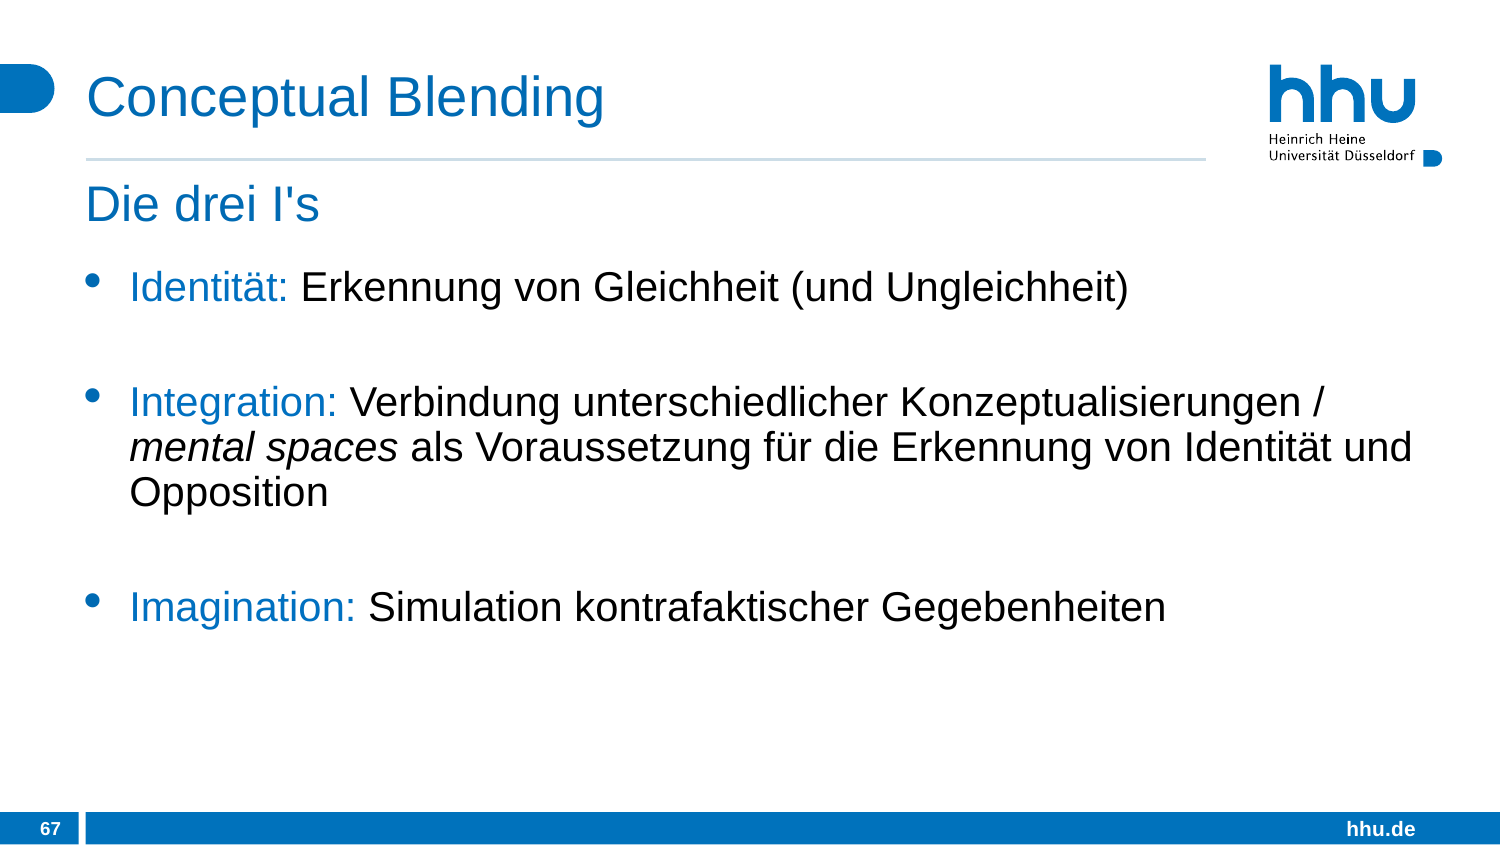

# Conceptual Blending
Die drei I's
Identität: Erkennung von Gleichheit (und Ungleichheit)

Integration: Verbindung unterschiedlicher Konzeptualisierungen / mental spaces als Voraussetzung für die Erkennung von Identität und Opposition

Imagination: Simulation kontrafaktischer Gegebenheiten
67